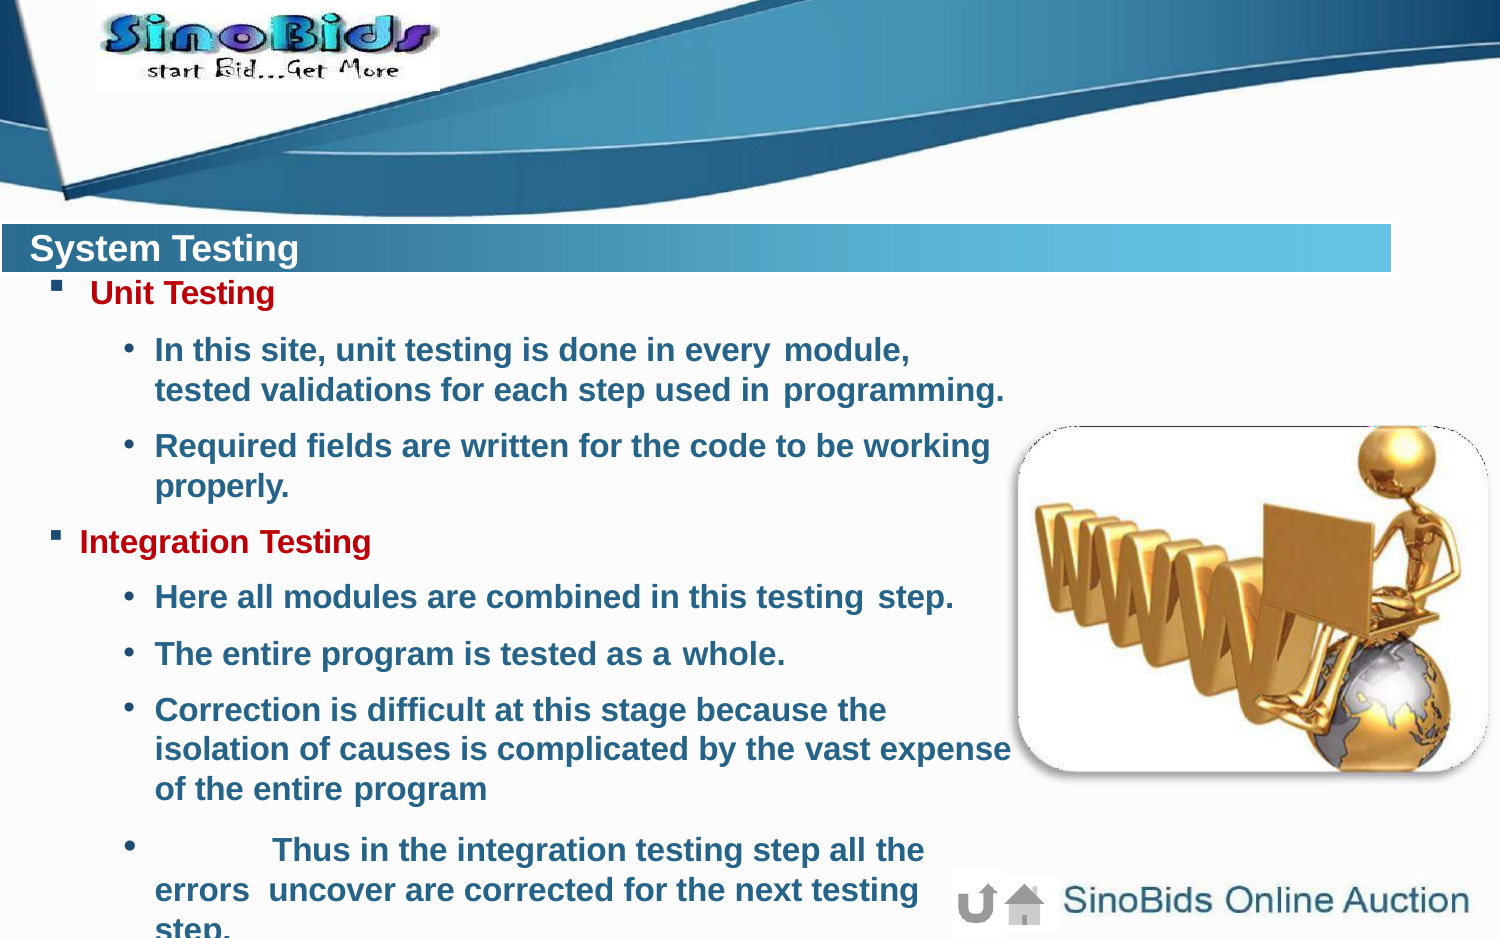

# System Testing
Unit Testing
In this site, unit testing is done in every module,
tested validations for each step used in programming.
Required fields are written for the code to be working  properly.
Integration Testing
Here all modules are combined in this testing step.
The entire program is tested as a whole.
Correction is difficult at this stage because the  isolation of causes is complicated by the vast expense  of the entire program
	Thus in the integration testing step all the errors  uncover are corrected for the next testing step.